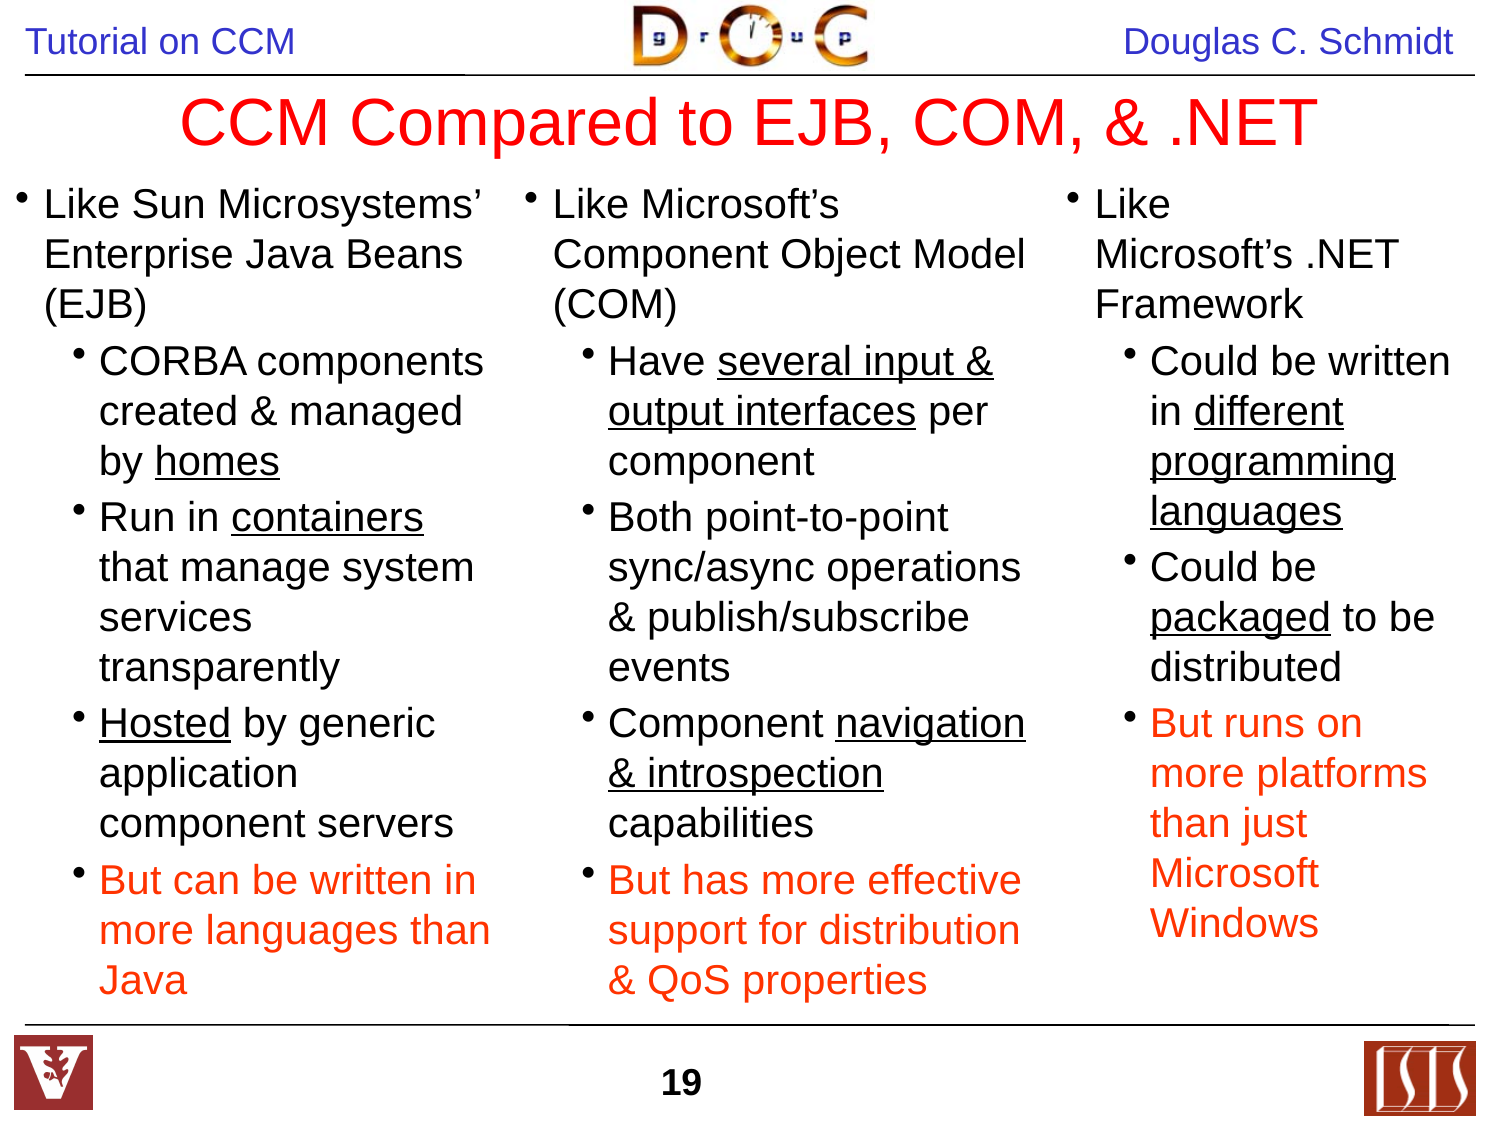

# CCM Compared to EJB, COM, & .NET
Like Sun Microsystems’ Enterprise Java Beans (EJB)
CORBA components created & managed by homes
Run in containers that manage system services transparently
Hosted by generic application component servers
But can be written in more languages than Java
Like Microsoft’s Component Object Model (COM)
Have several input & output interfaces per component
Both point-to-point sync/async operations & publish/subscribe events
Component navigation & introspection capabilities
But has more effective support for distribution & QoS properties
Like Microsoft’s .NET Framework
Could be written in different programming languages
Could be packaged to be distributed
But runs on more platforms than just Microsoft Windows